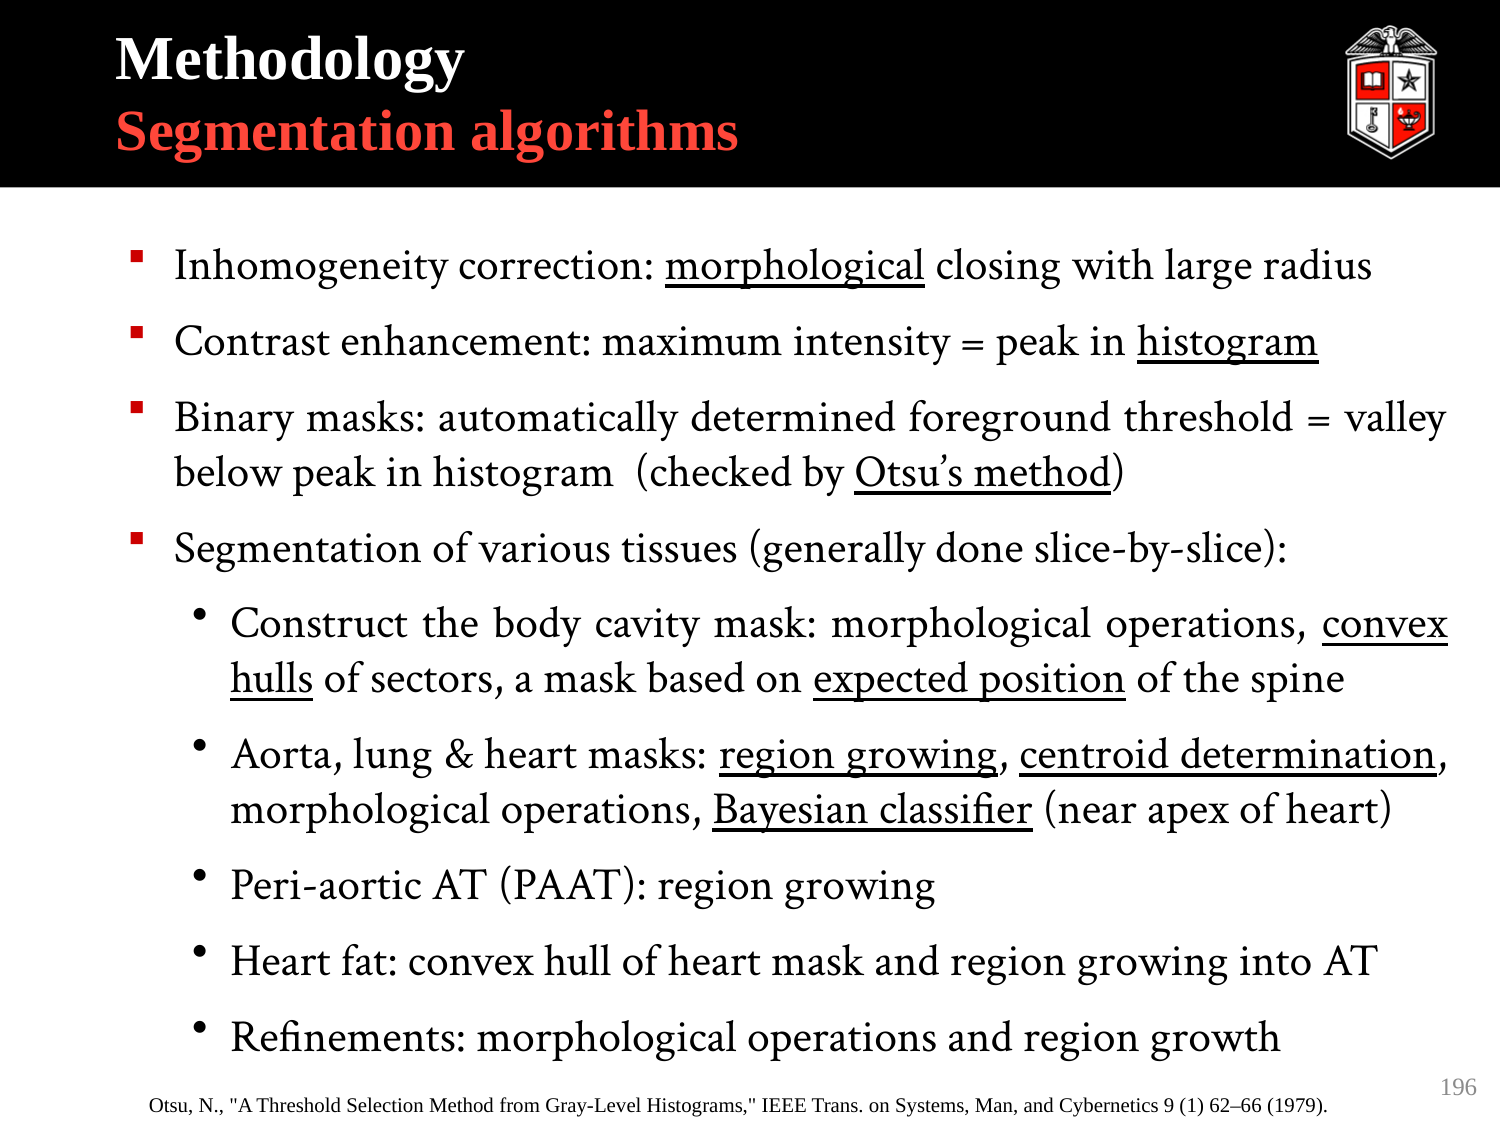

# Methodology Segmentation algorithms
Inhomogeneity correction: morphological closing with large radius
Contrast enhancement: maximum intensity = peak in histogram
Binary masks: automatically determined foreground threshold = valley below peak in histogram  (checked by Otsu’s method)
Segmentation of various tissues (generally done slice-by-slice):
Construct the body cavity mask: morphological operations, convex hulls of sectors, a mask based on expected position of the spine
Aorta, lung & heart masks: region growing, centroid determination, morphological operations, Bayesian classifier (near apex of heart)
Peri-aortic AT (PAAT): region growing
Heart fat: convex hull of heart mask and region growing into AT
Refinements: morphological operations and region growth

196
Otsu, N., "A Threshold Selection Method from Gray-Level Histograms," IEEE Trans. on Systems, Man, and Cybernetics 9 (1) 62–66 (1979).